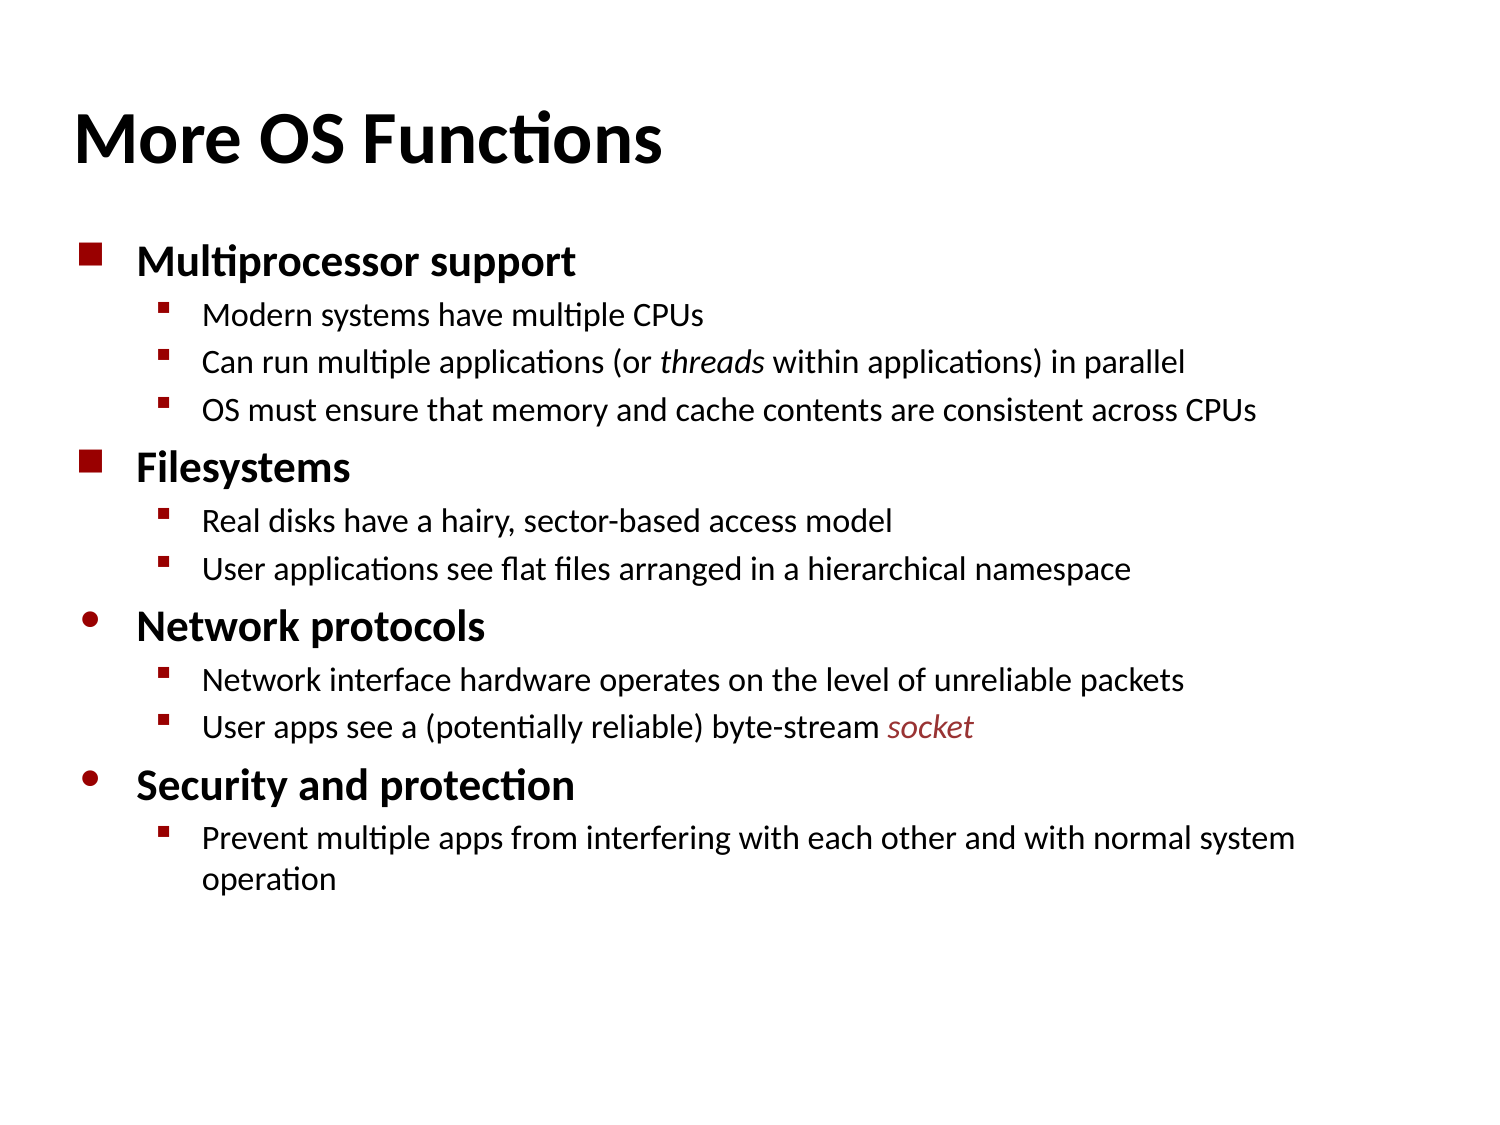

# More OS Functions
Multiprocessor support
Modern systems have multiple CPUs
Can run multiple applications (or threads within applications) in parallel
OS must ensure that memory and cache contents are consistent across CPUs
Filesystems
Real disks have a hairy, sector-based access model
User applications see flat files arranged in a hierarchical namespace
Network protocols
Network interface hardware operates on the level of unreliable packets
User apps see a (potentially reliable) byte-stream socket
Security and protection
Prevent multiple apps from interfering with each other and with normal system operation